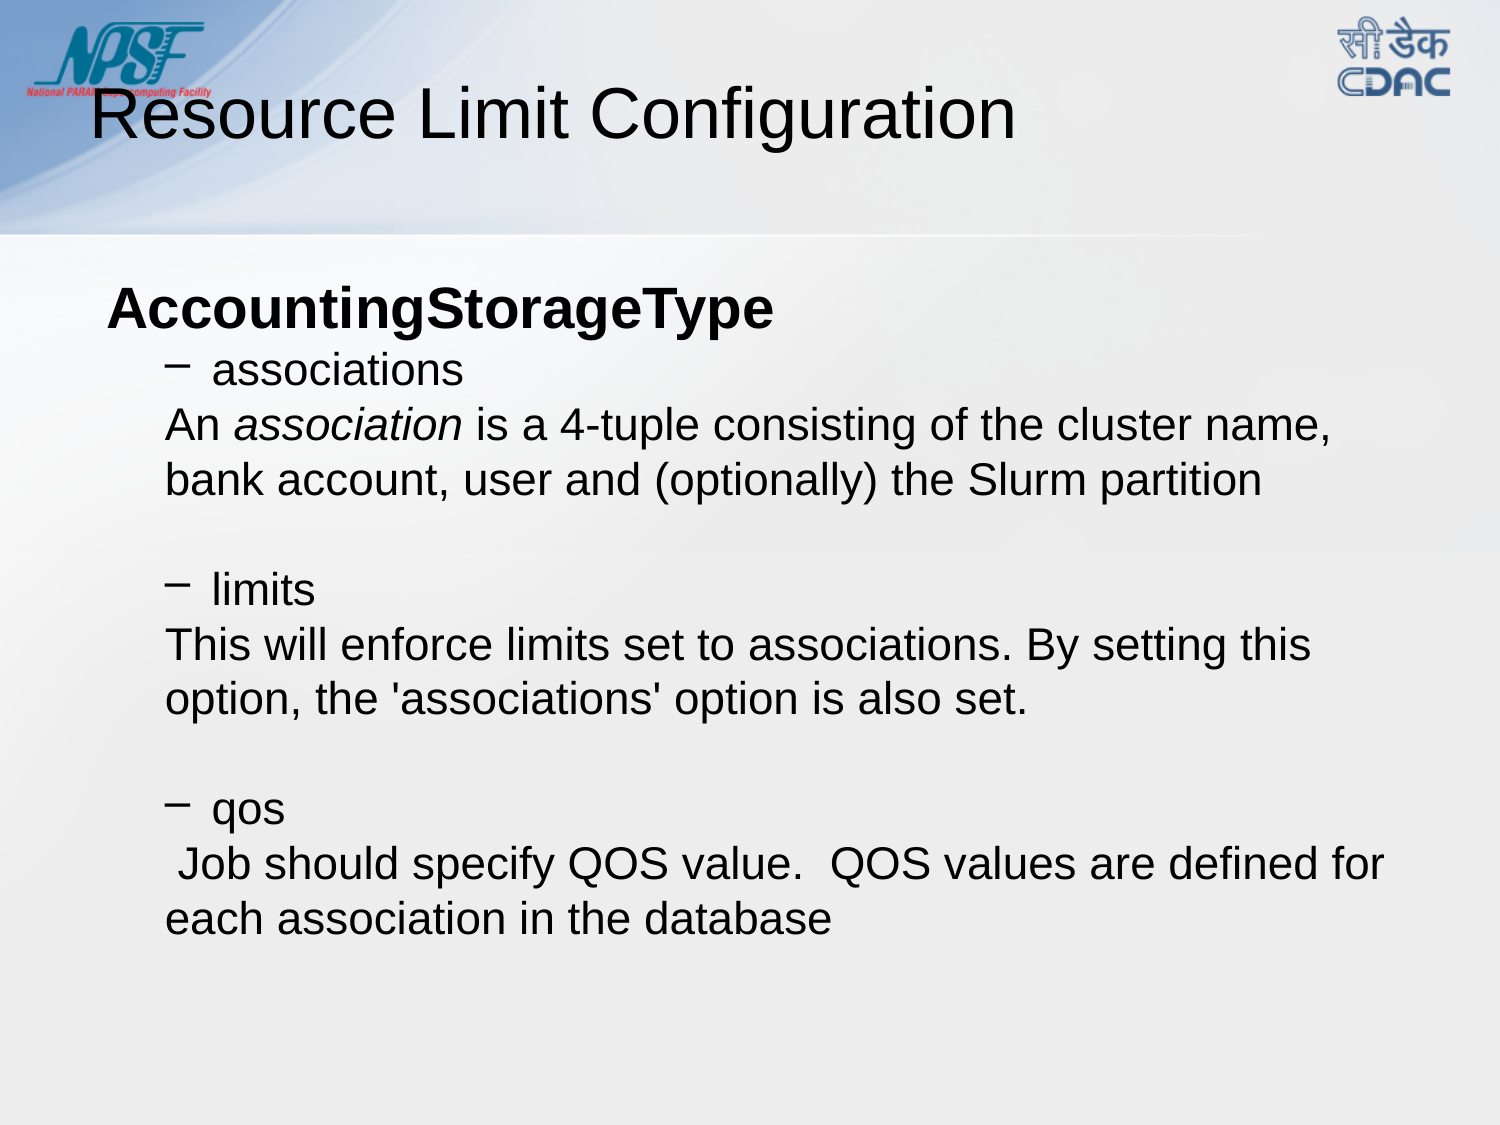

# Resource Limit Configuration
 AccountingStorageType
associations
An association is a 4-tuple consisting of the cluster name, bank account, user and (optionally) the Slurm partition

limits
This will enforce limits set to associations. By setting this option, the 'associations' option is also set.

qos
 Job should specify QOS value.  QOS values are defined for each association in the database